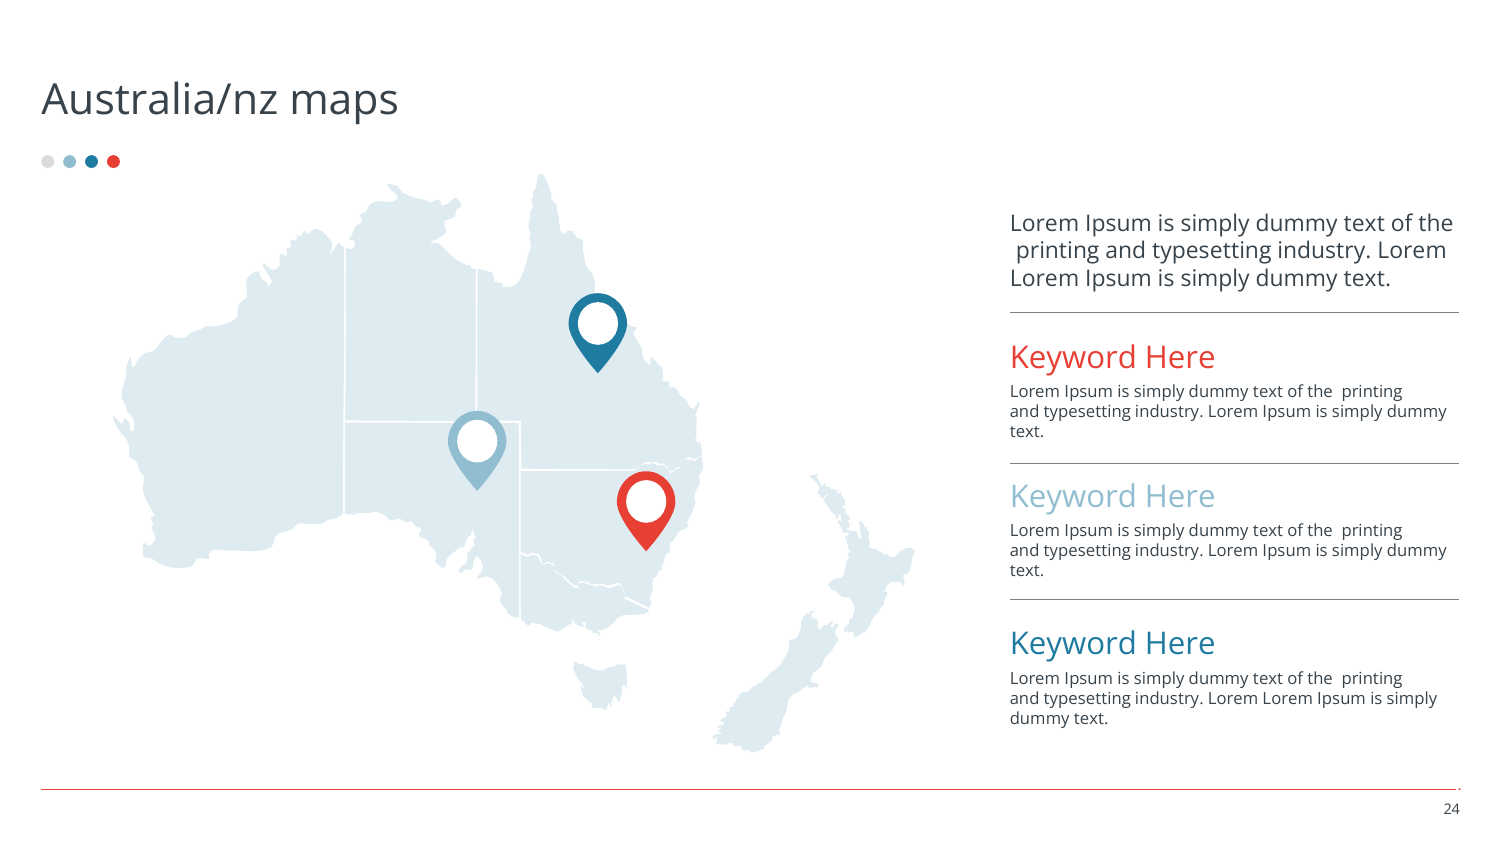

# Australia/nz maps

Lorem Ipsum is simply dummy text of the  printing and typesetting industry. Lorem Lorem Ipsum is simply dummy text.

Keyword Here
Lorem Ipsum is simply dummy text of the  printing
and typesetting industry. Lorem Ipsum is simply dummy text.

Keyword Here
Lorem Ipsum is simply dummy text of the  printing
and typesetting industry. Lorem Ipsum is simply dummy text.

Keyword Here
Lorem Ipsum is simply dummy text of the  printing
and typesetting industry. Lorem Lorem Ipsum is simply dummy text.